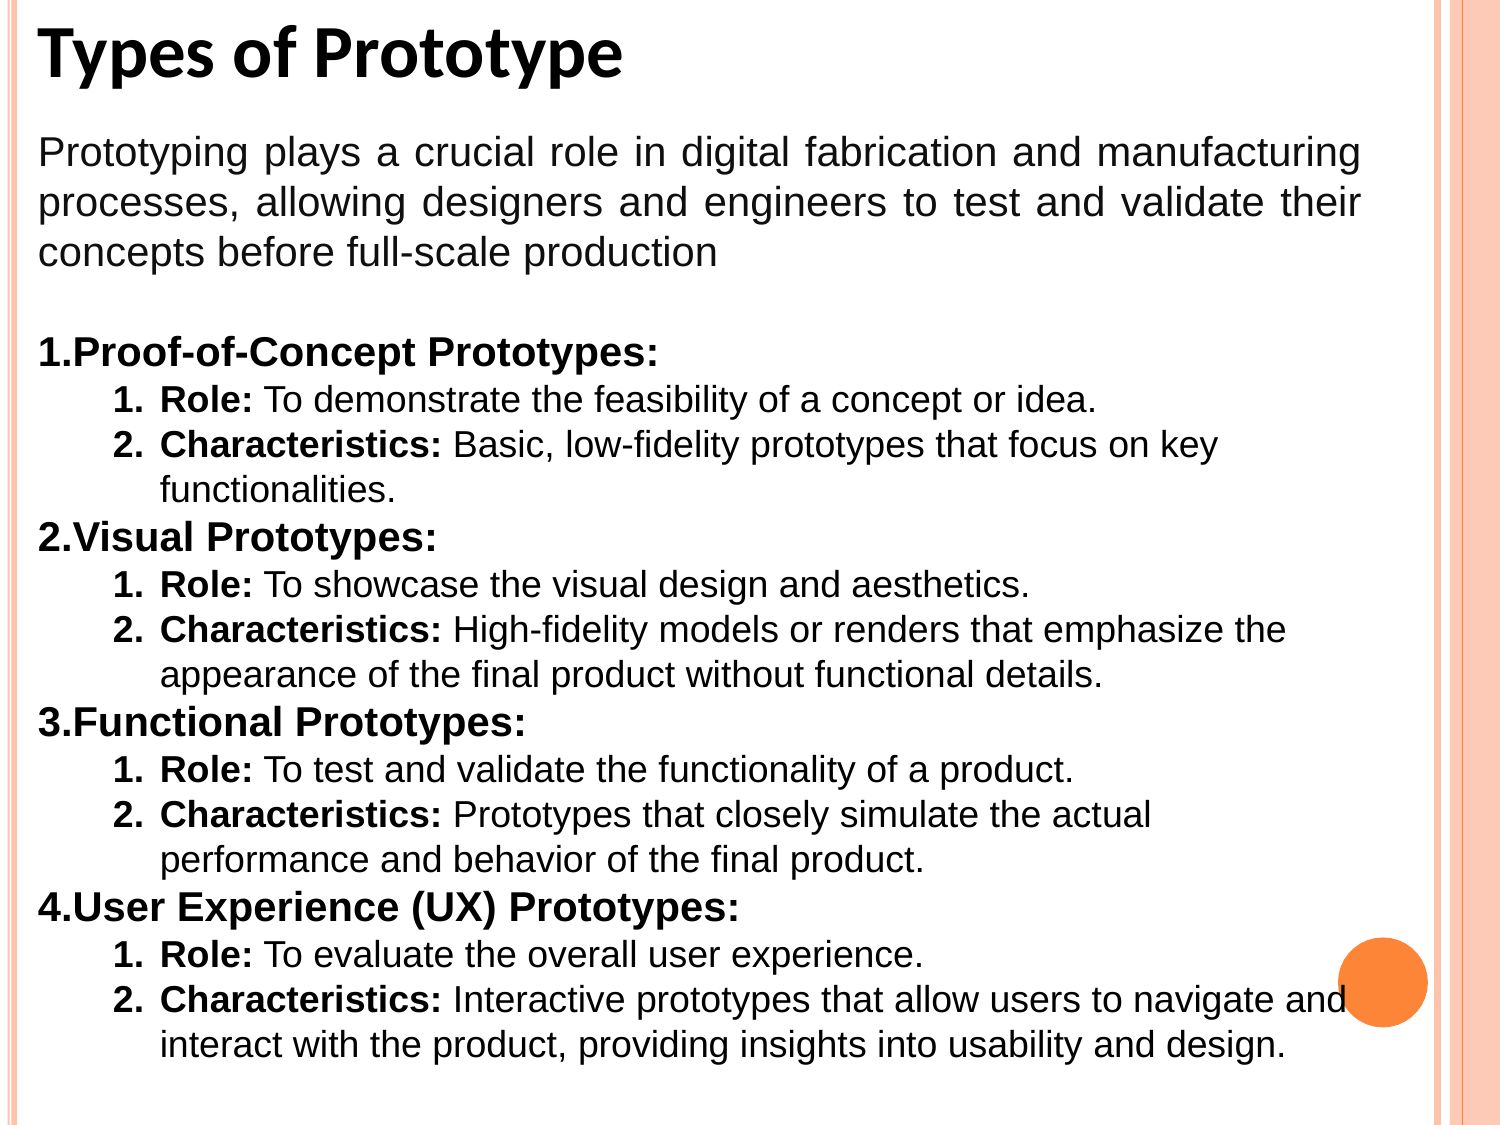

# Types of Prototype
Prototyping plays a crucial role in digital fabrication and manufacturing processes, allowing designers and engineers to test and validate their concepts before full-scale production

Proof-of-Concept Prototypes:
Role: To demonstrate the feasibility of a concept or idea.
Characteristics: Basic, low-fidelity prototypes that focus on key functionalities.
Visual Prototypes:
Role: To showcase the visual design and aesthetics.
Characteristics: High-fidelity models or renders that emphasize the appearance of the final product without functional details.
Functional Prototypes:
Role: To test and validate the functionality of a product.
Characteristics: Prototypes that closely simulate the actual performance and behavior of the final product.
User Experience (UX) Prototypes:
Role: To evaluate the overall user experience.
Characteristics: Interactive prototypes that allow users to navigate and interact with the product, providing insights into usability and design.